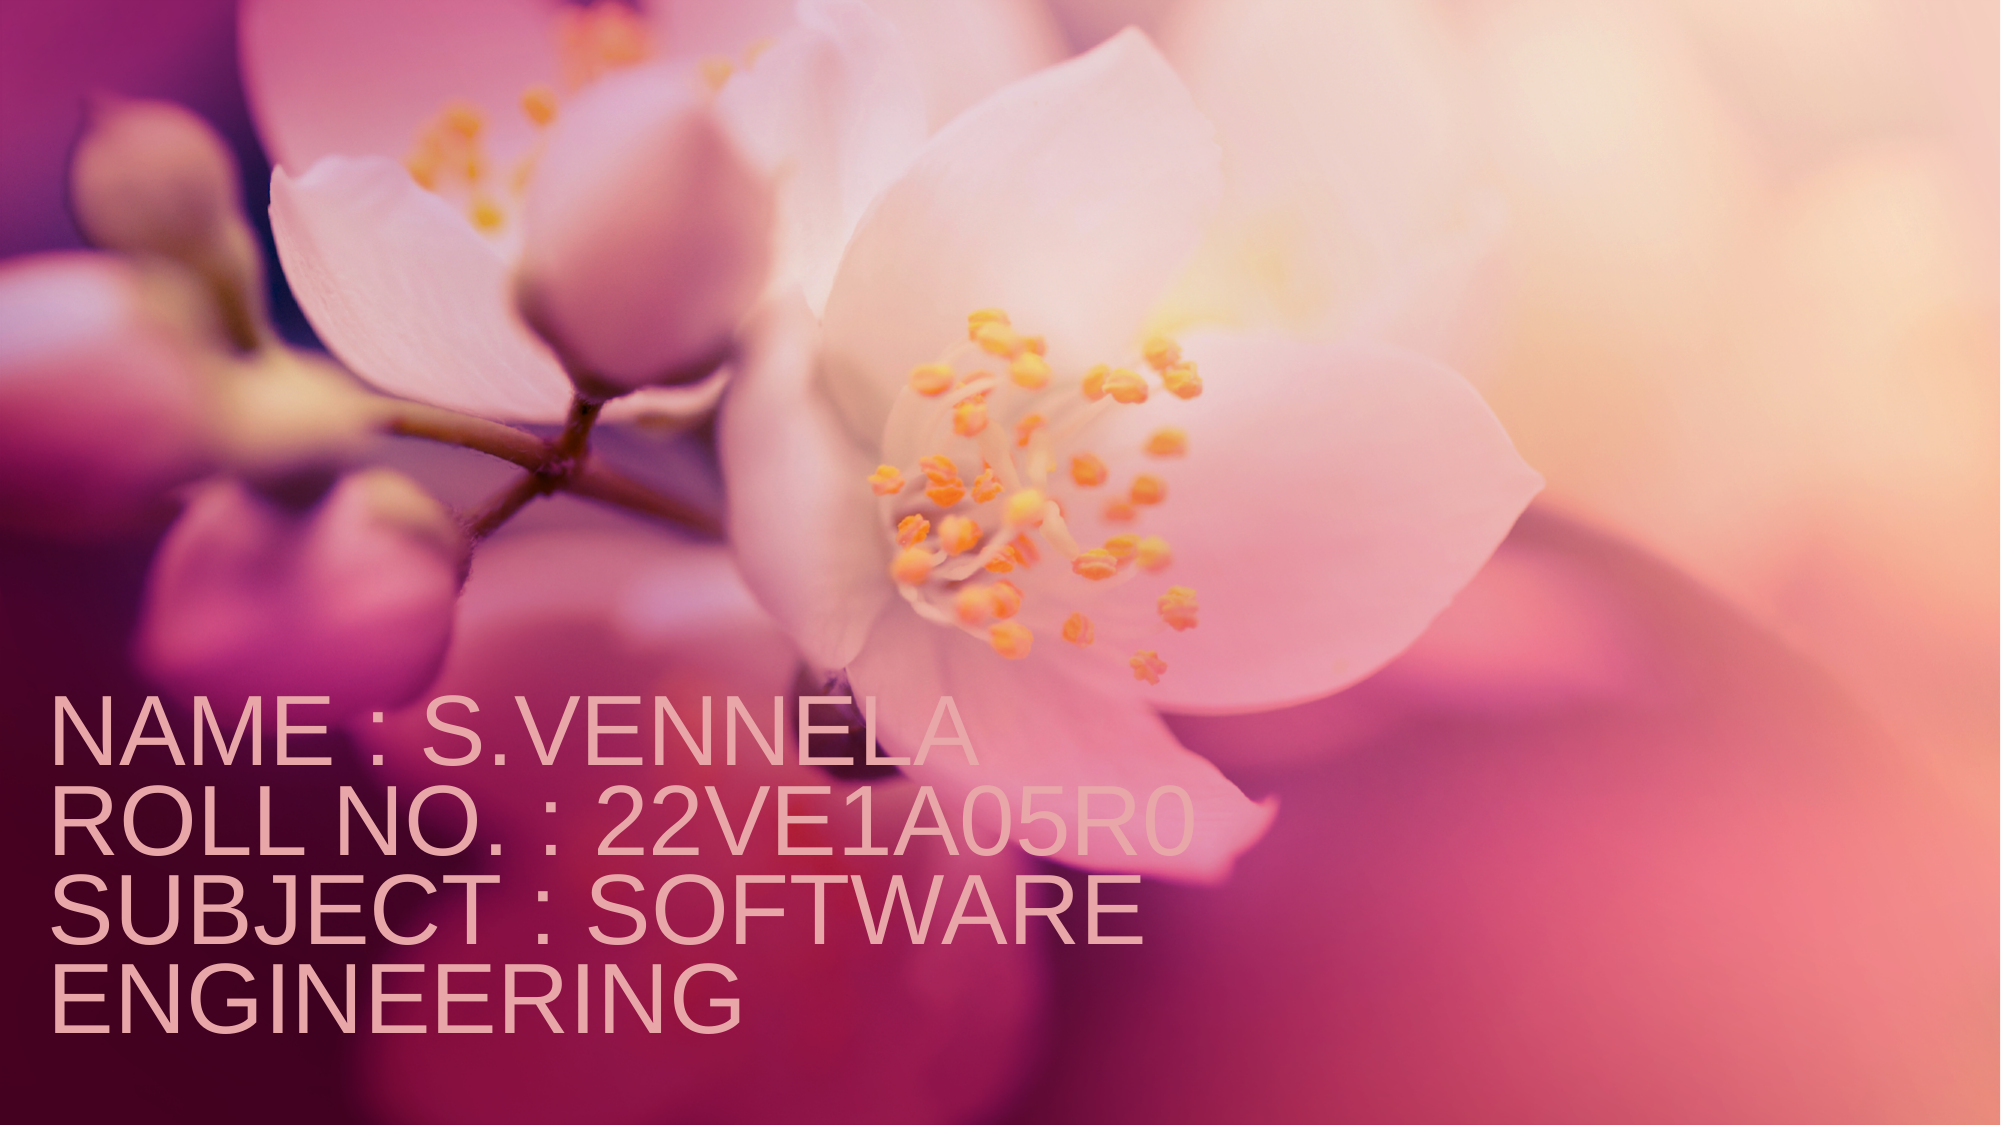

# NAME : S.VENNELA ROLL NO. : 22VE1A05R0 SUBJECT : SOFTWARE ENGINEERING